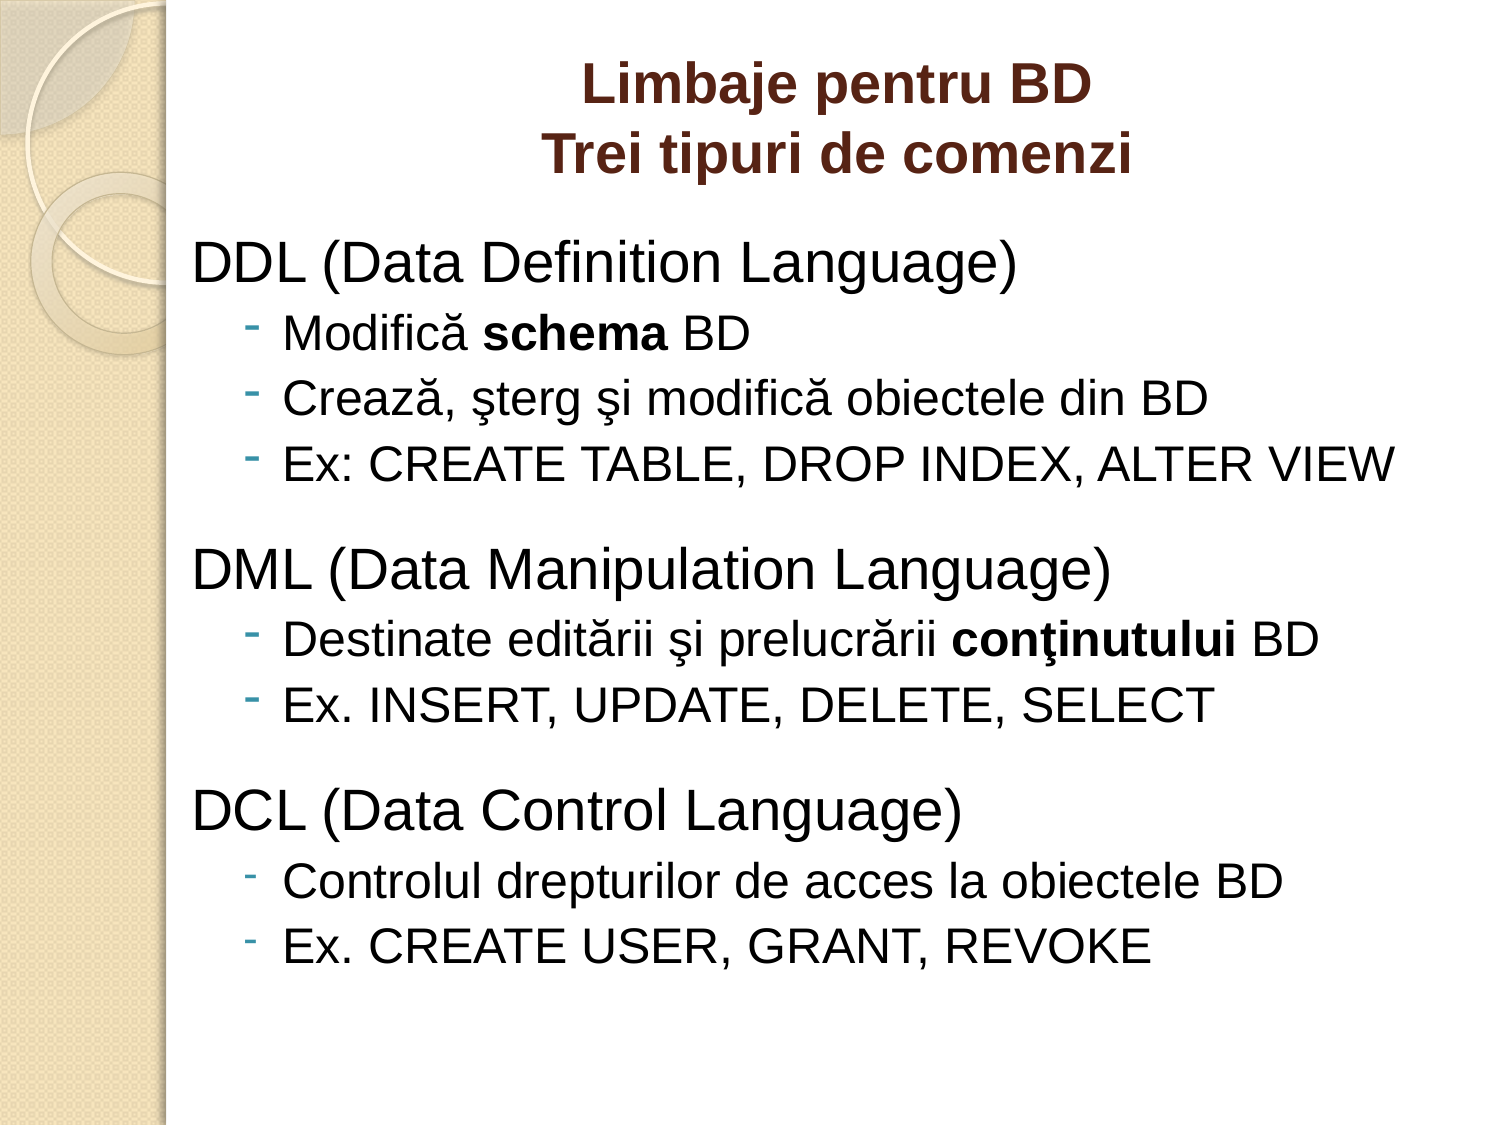

# Limbaje pentru BD Trei tipuri de comenzi
DDL (Data Definition Language)
Modifică schema BD
Crează, şterg şi modifică obiectele din BD
Ex: CREATE TABLE, DROP INDEX, ALTER VIEW

DML (Data Manipulation Language)
Destinate editării şi prelucrării conţinutului BD
Ex. INSERT, UPDATE, DELETE, SELECT

DCL (Data Control Language)
Controlul drepturilor de acces la obiectele BD
Ex. CREATE USER, GRANT, REVOKE